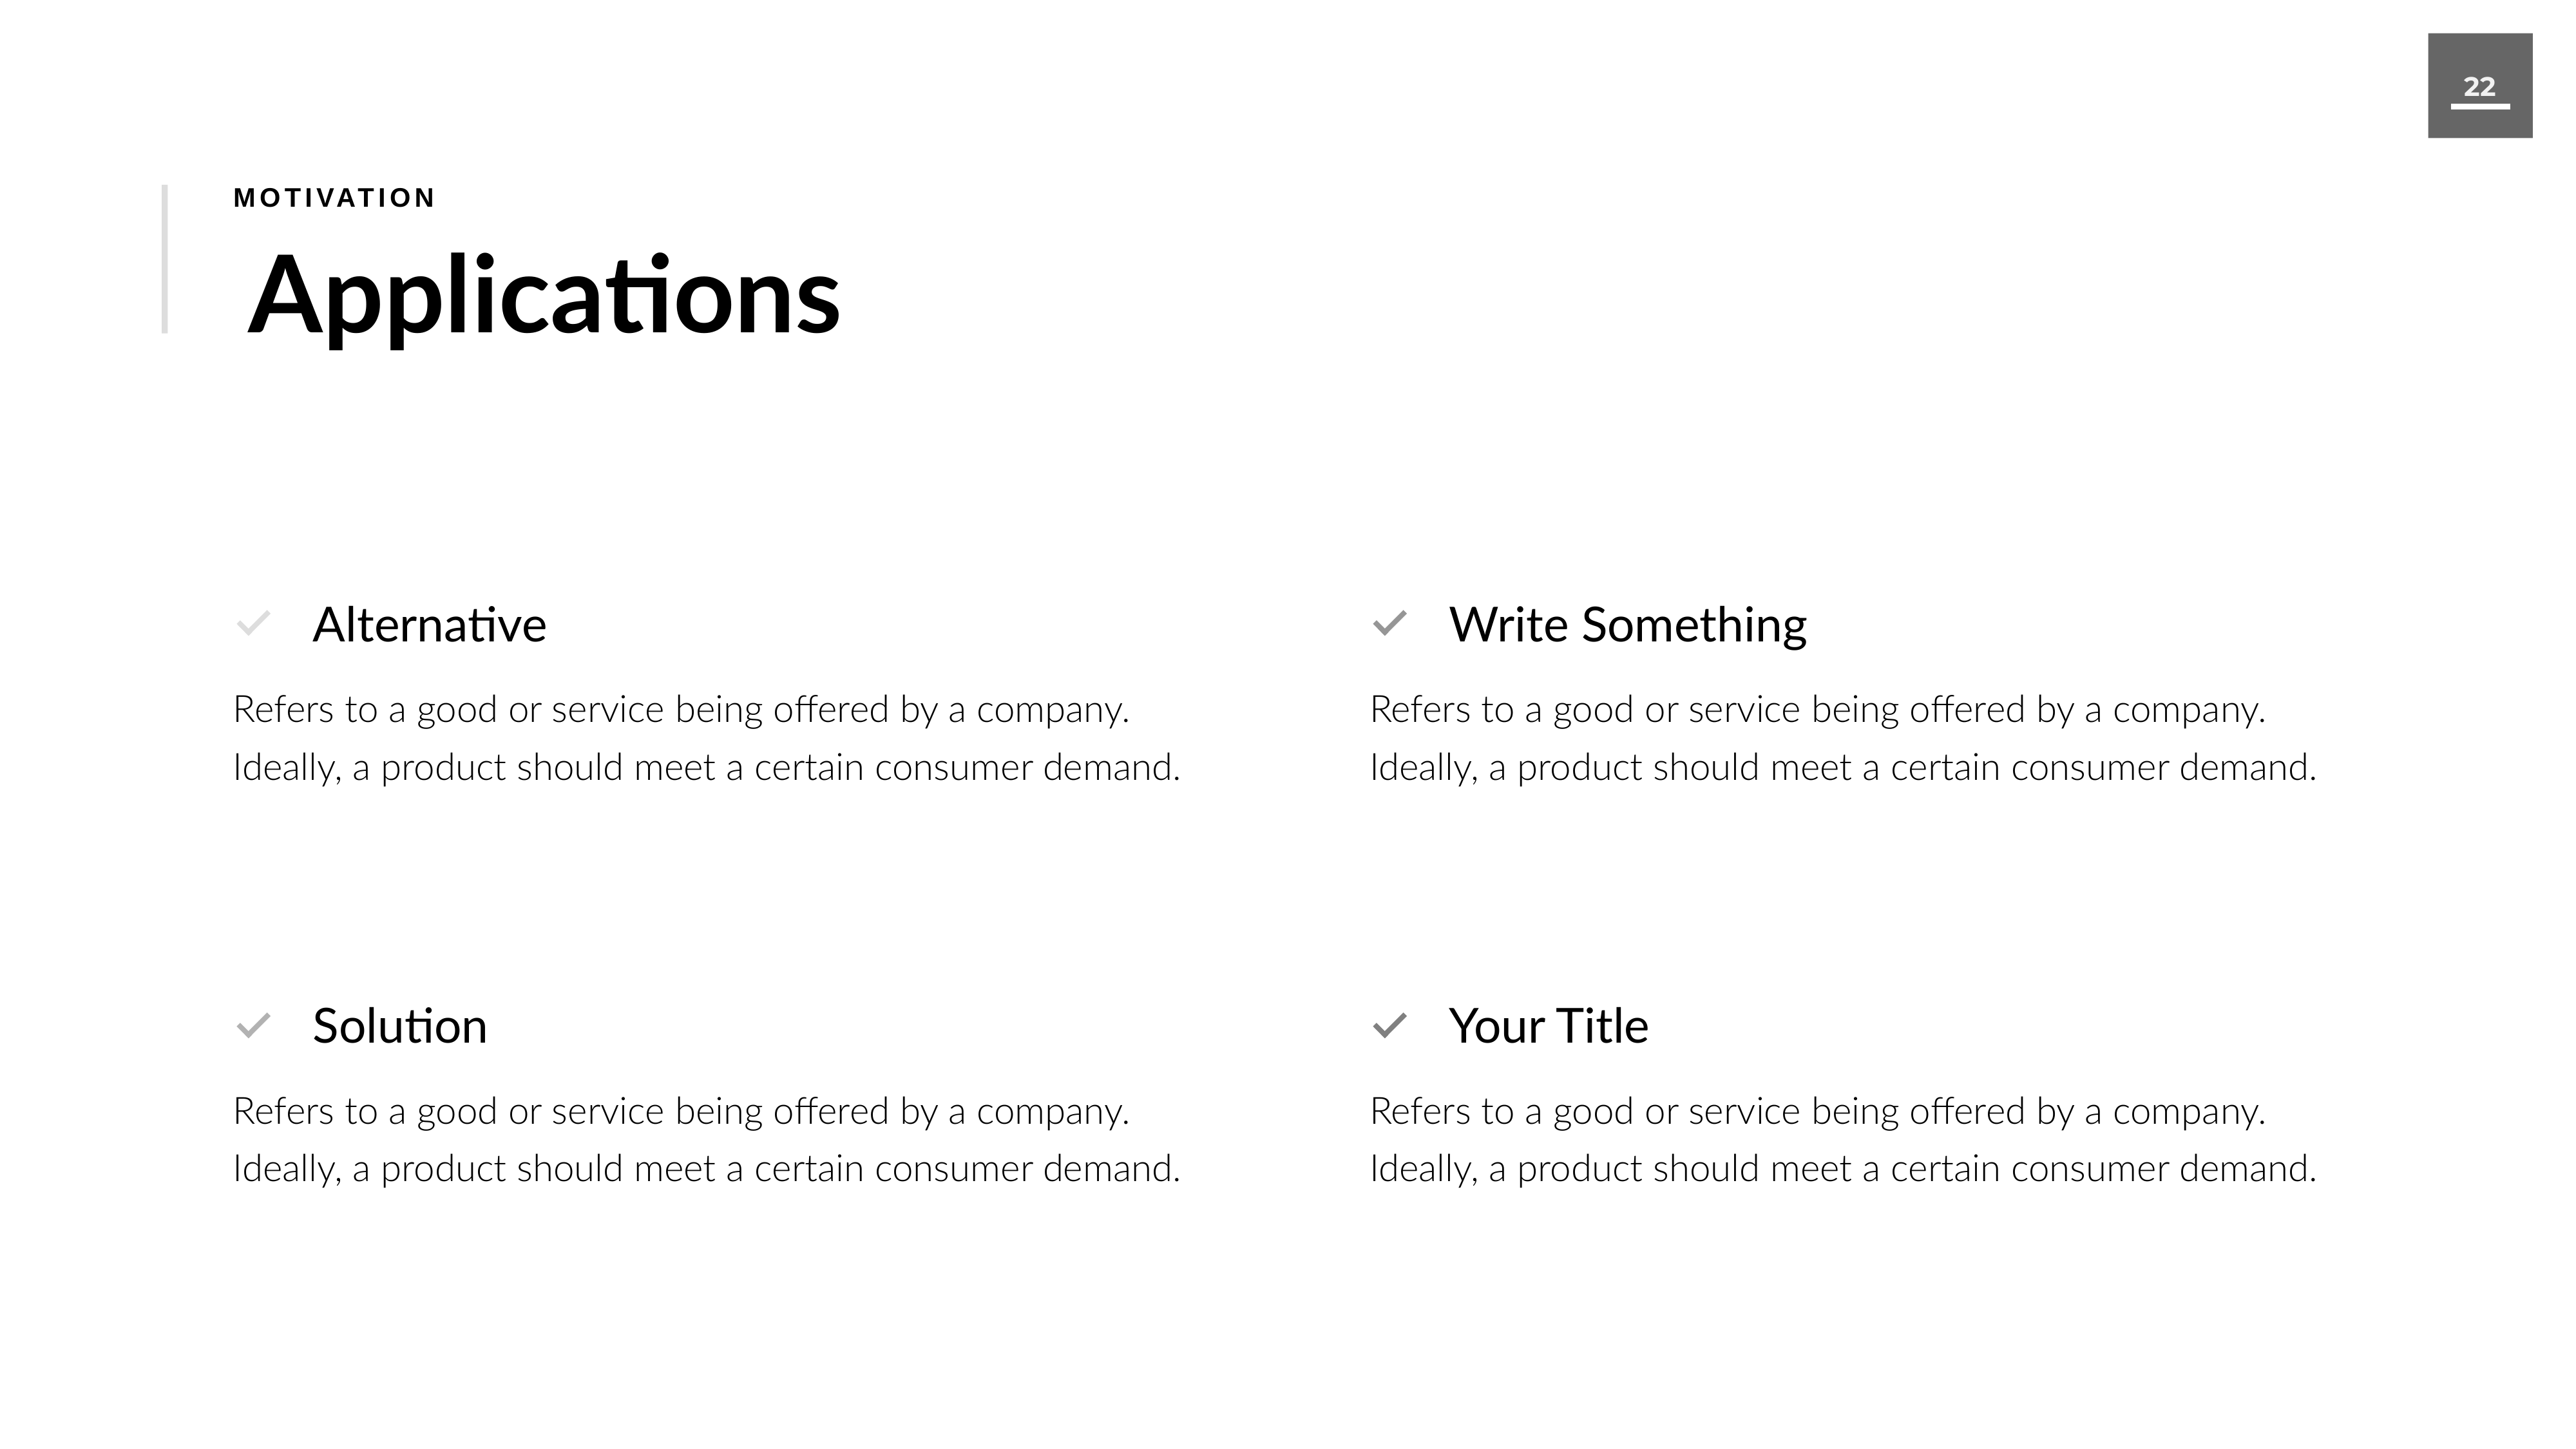

MOTIVATION
Applications

Alternative
Write Something

Refers to a good or service being offered by a company. Ideally, a product should meet a certain consumer demand.
Refers to a good or service being offered by a company. Ideally, a product should meet a certain consumer demand.
Solution
Your Title

Refers to a good or service being offered by a company. Ideally, a product should meet a certain consumer demand.
Refers to a good or service being offered by a company. Ideally, a product should meet a certain consumer demand.